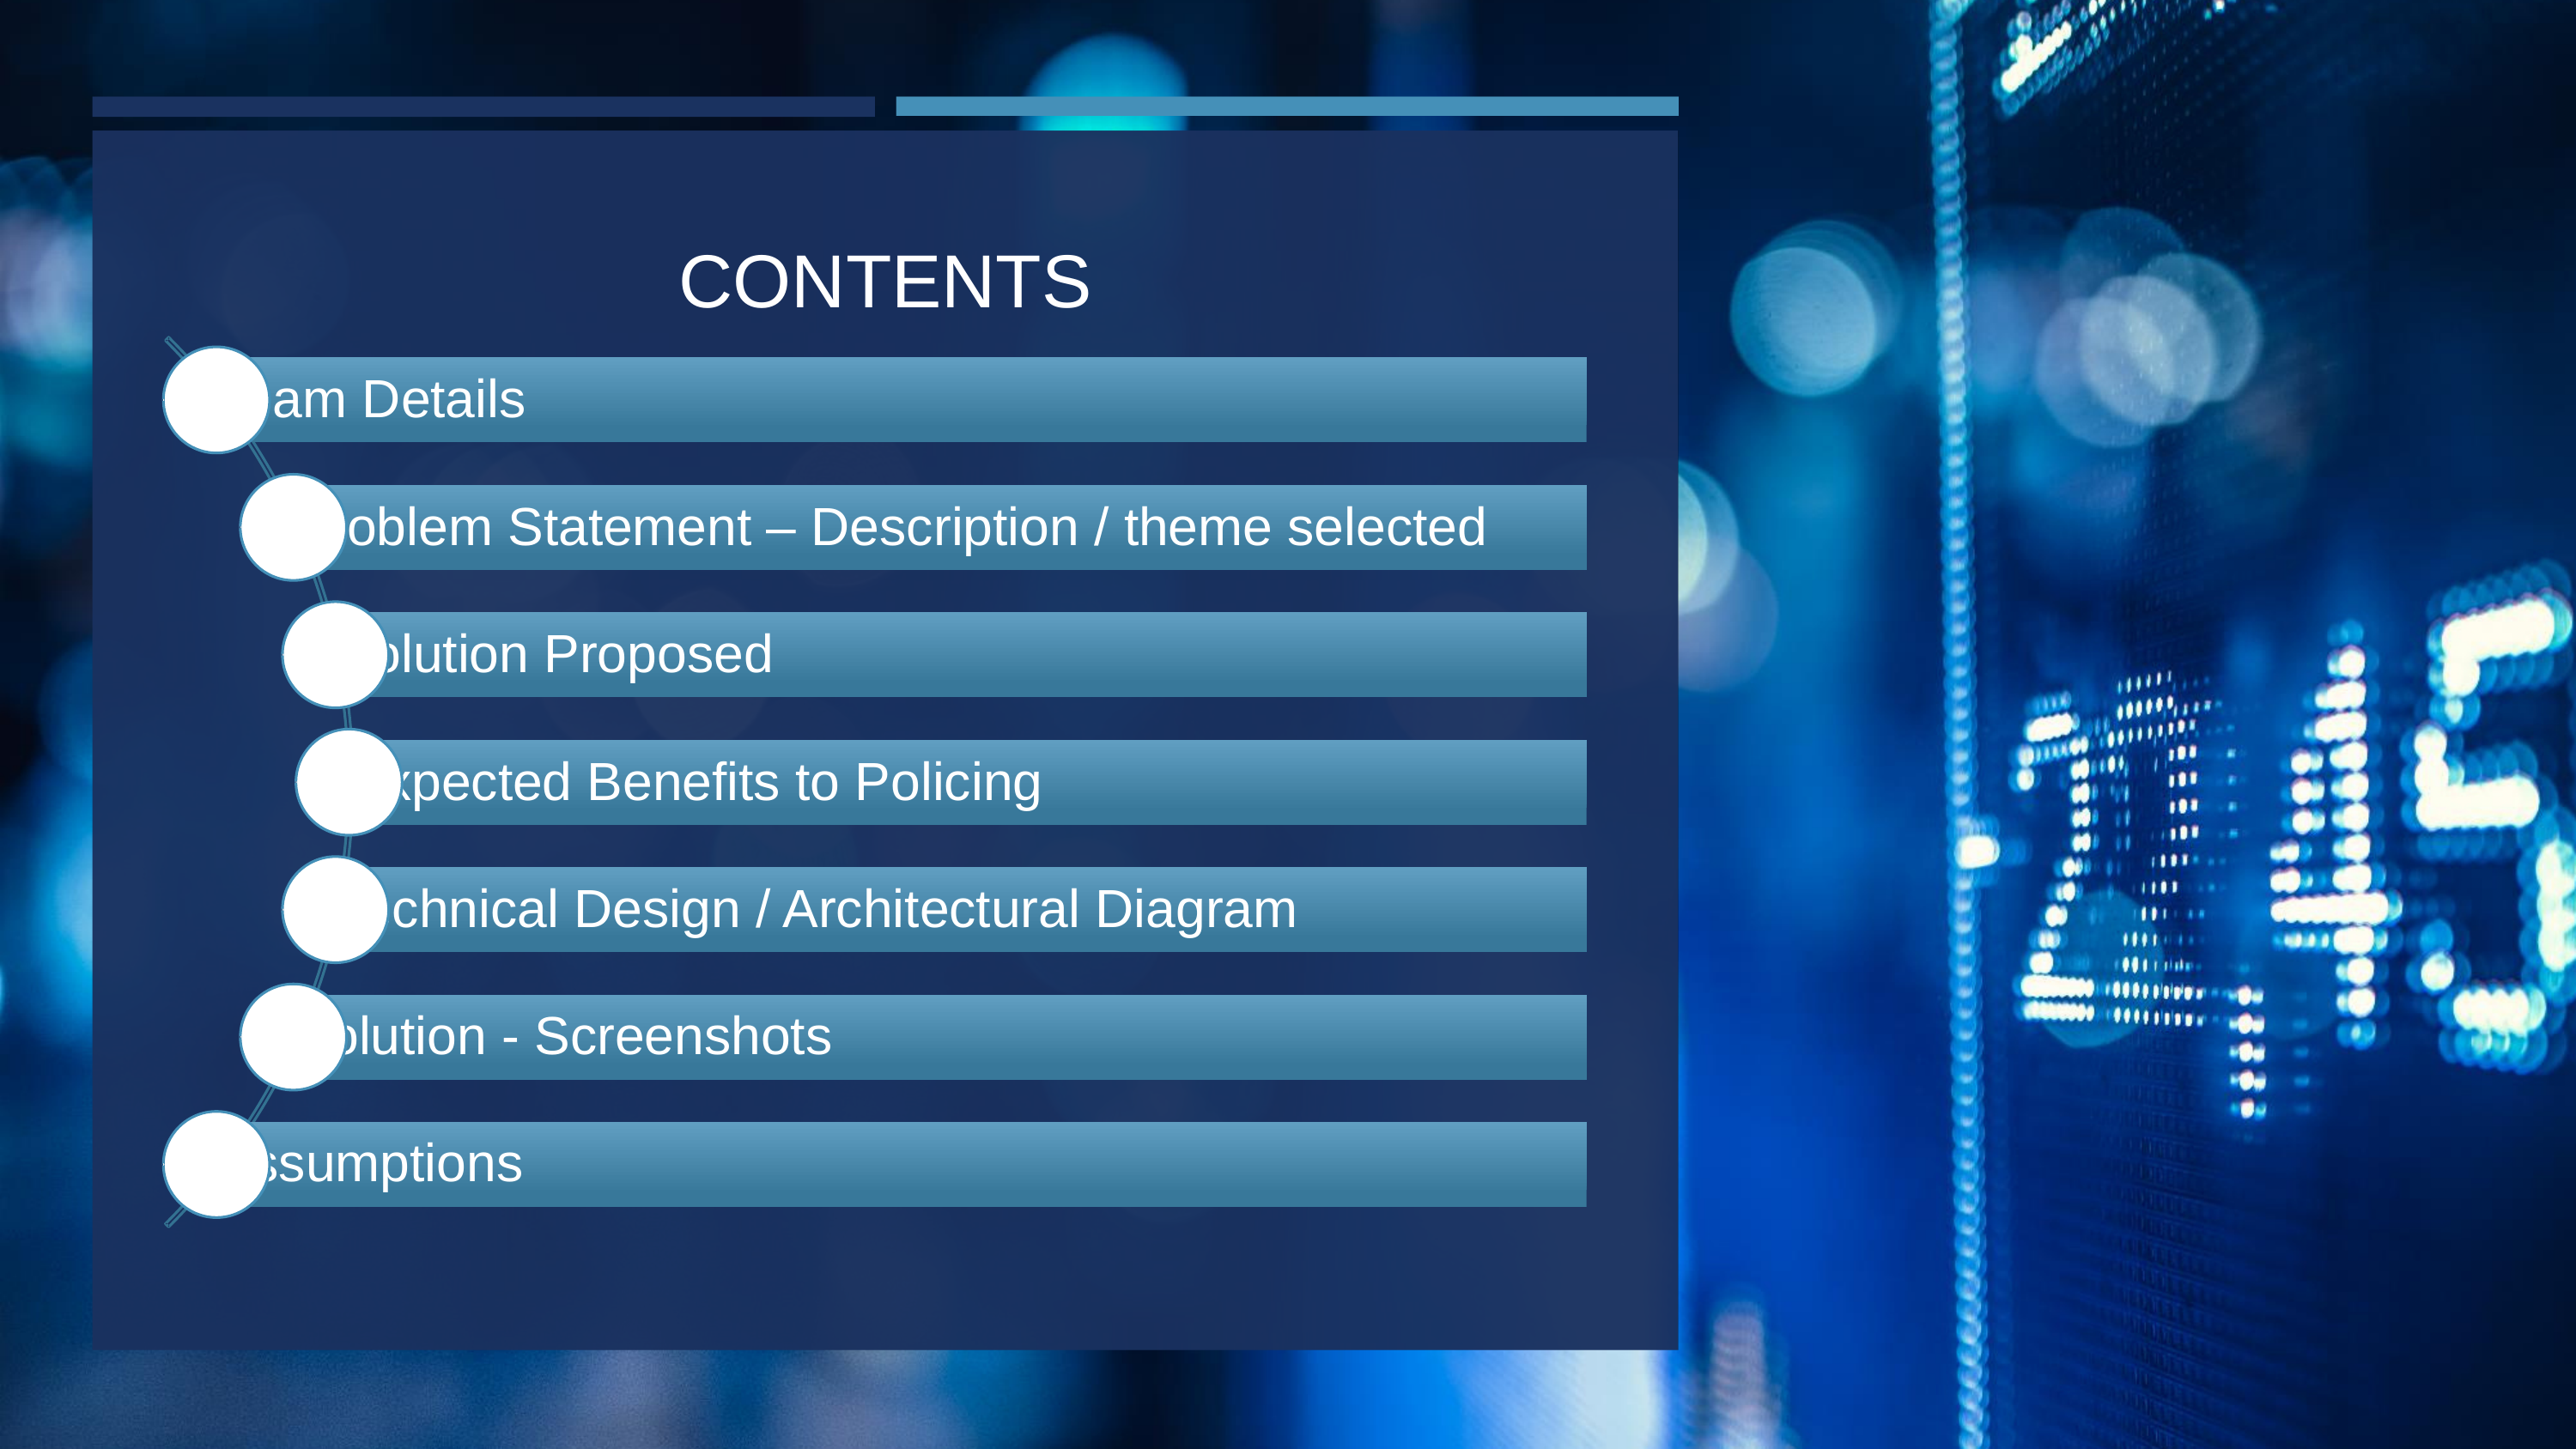

CONTENTS

Team Details

Problem Statement – Description / theme selected

Solution Proposed

Expected Benefits to Policing

Technical Design / Architectural Diagram

Solution - Screenshots

Assumptions